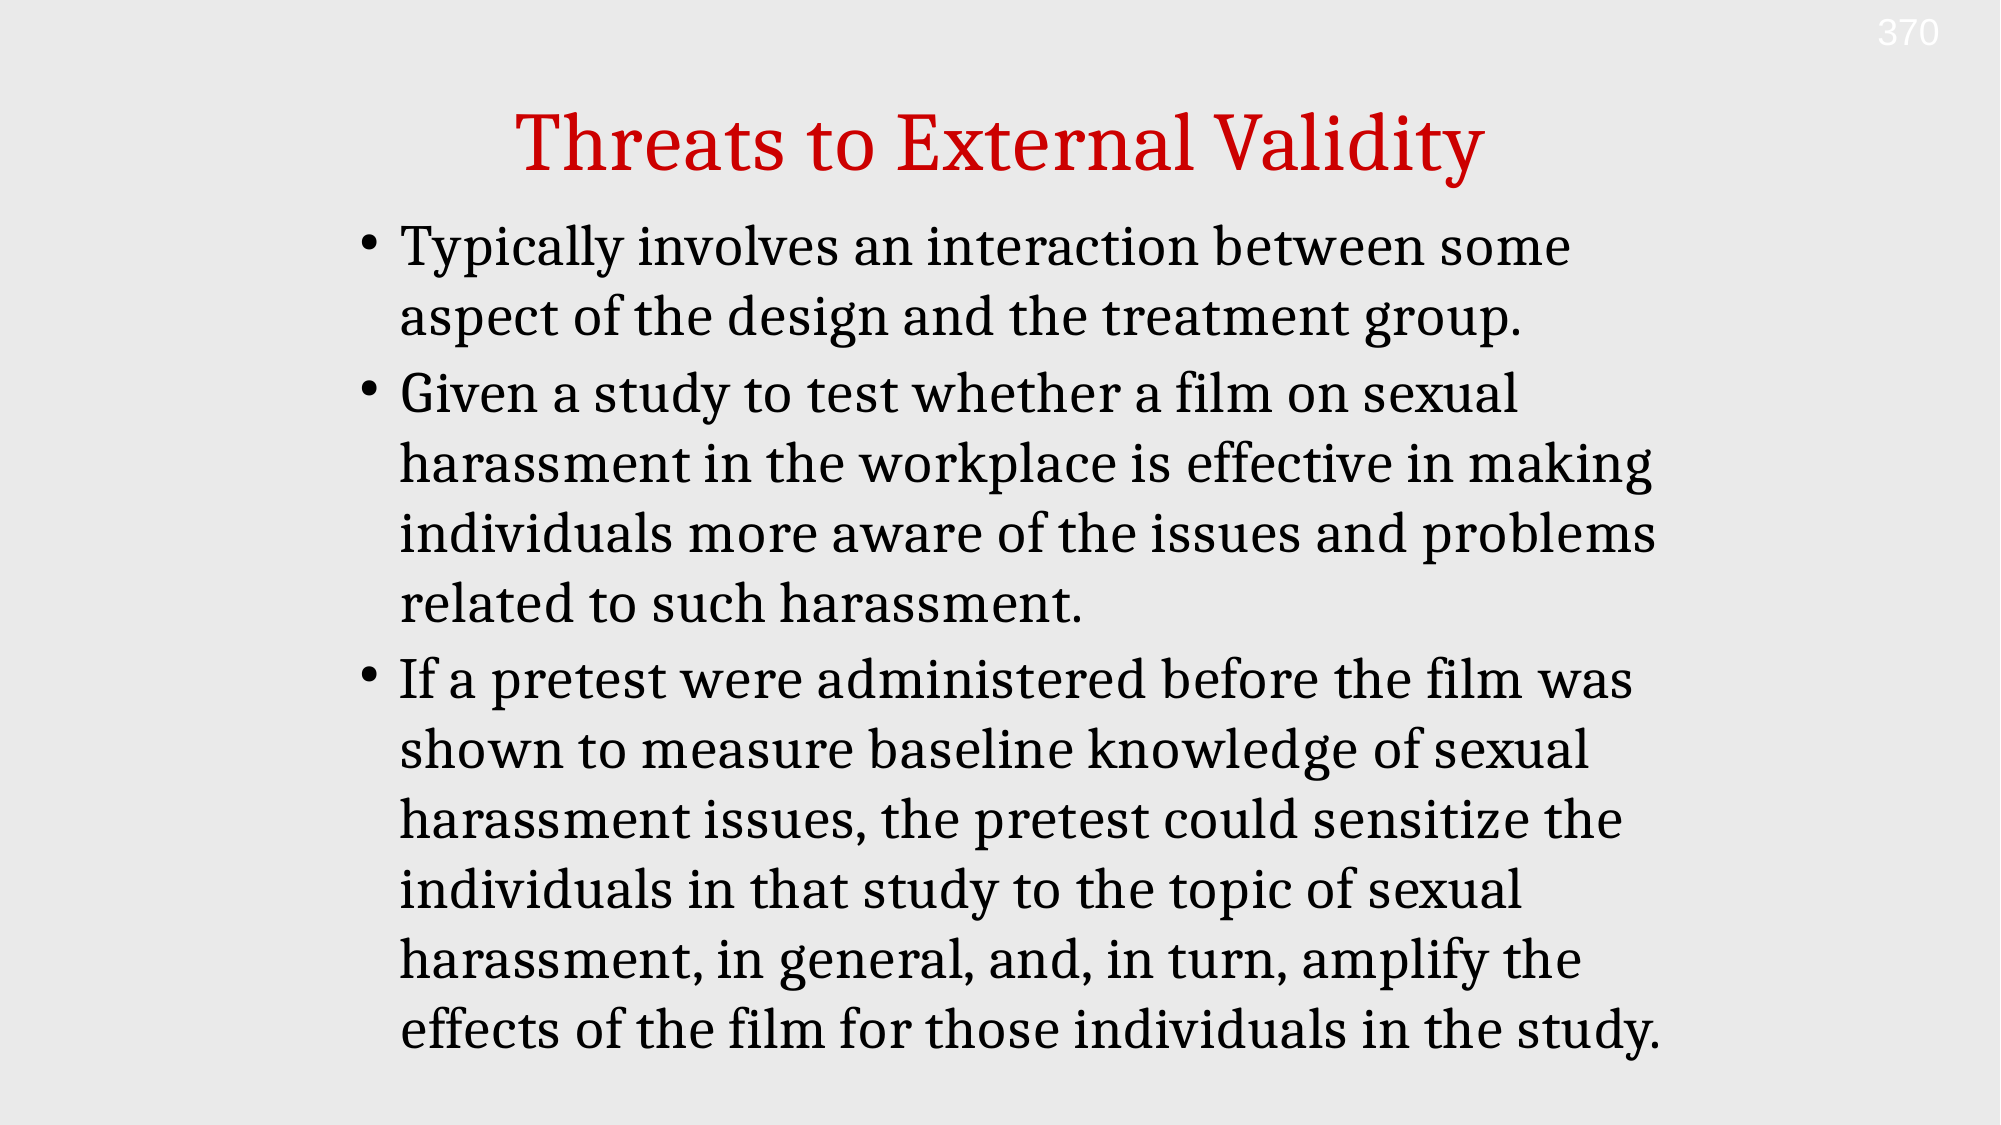

370
# Threats to External Validity
Typically involves an interaction between some aspect of the design and the treatment group.
Given a study to test whether a film on sexual harassment in the workplace is effective in making individuals more aware of the issues and problems related to such harassment.
If a pretest were administered before the film was shown to measure baseline knowledge of sexual harassment issues, the pretest could sensitize the individuals in that study to the topic of sexual harassment, in general, and, in turn, amplify the effects of the film for those individuals in the study.